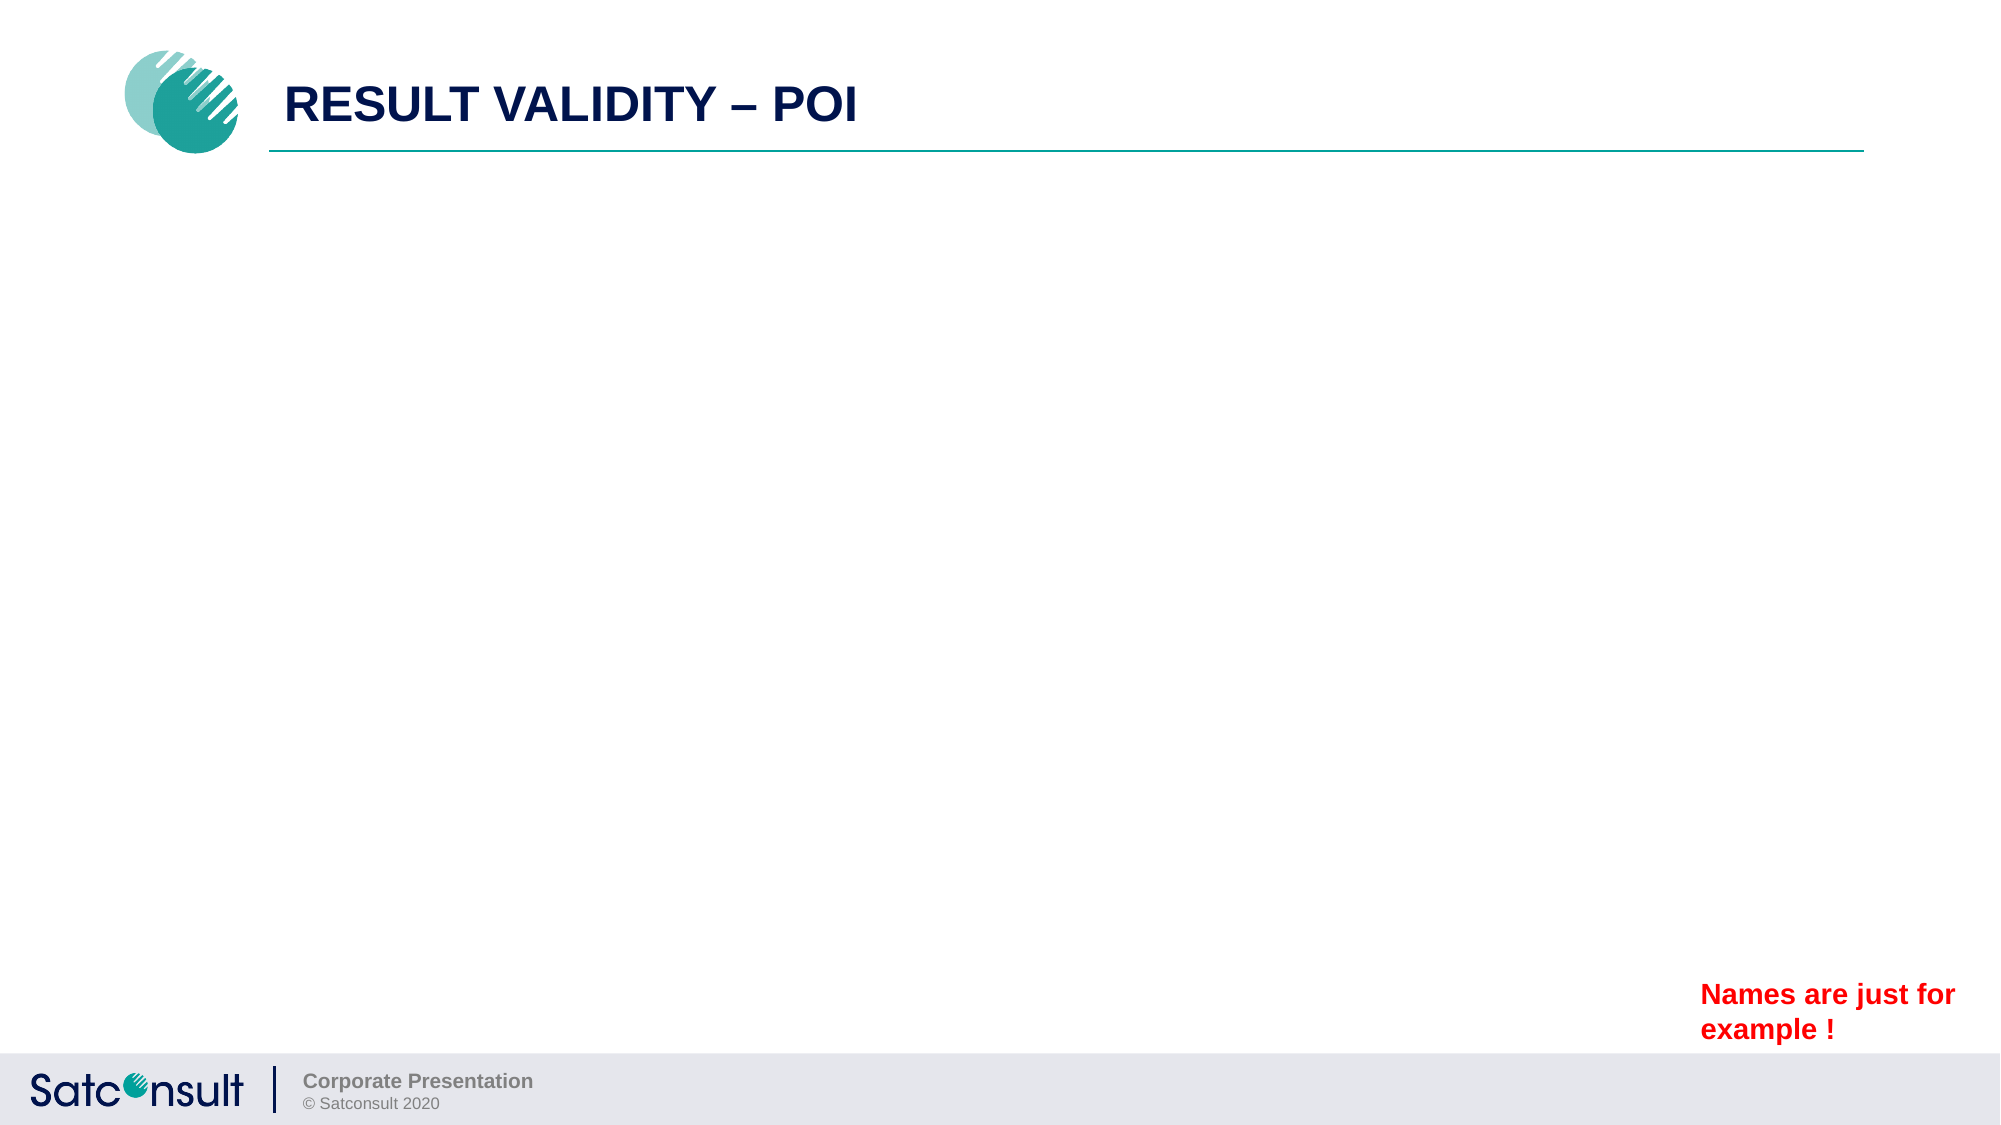

# Result validity – POI
Names are just for example !